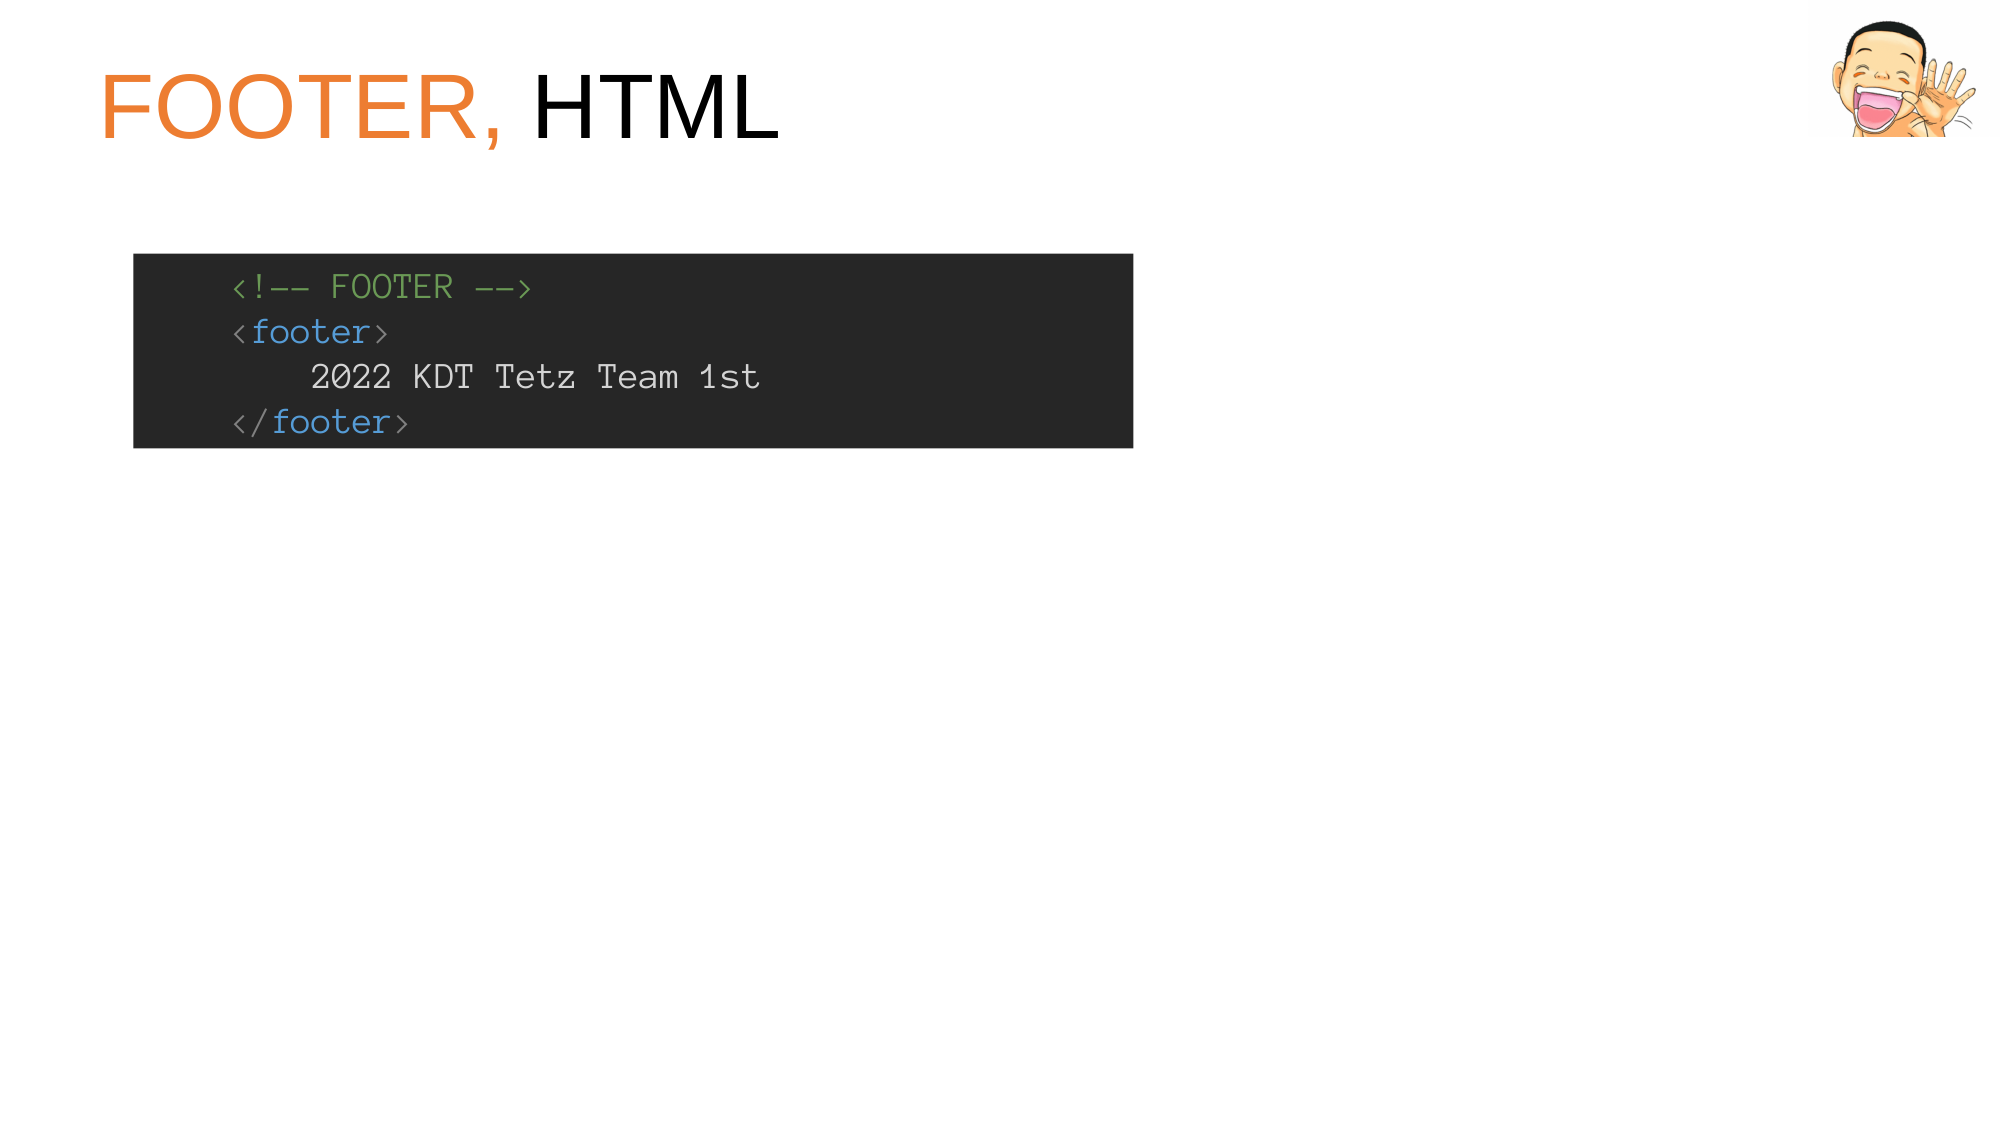

# FOOTER, HTML
    <!-- FOOTER -->
    <footer>
        2022 KDT Tetz Team 1st
    </footer>